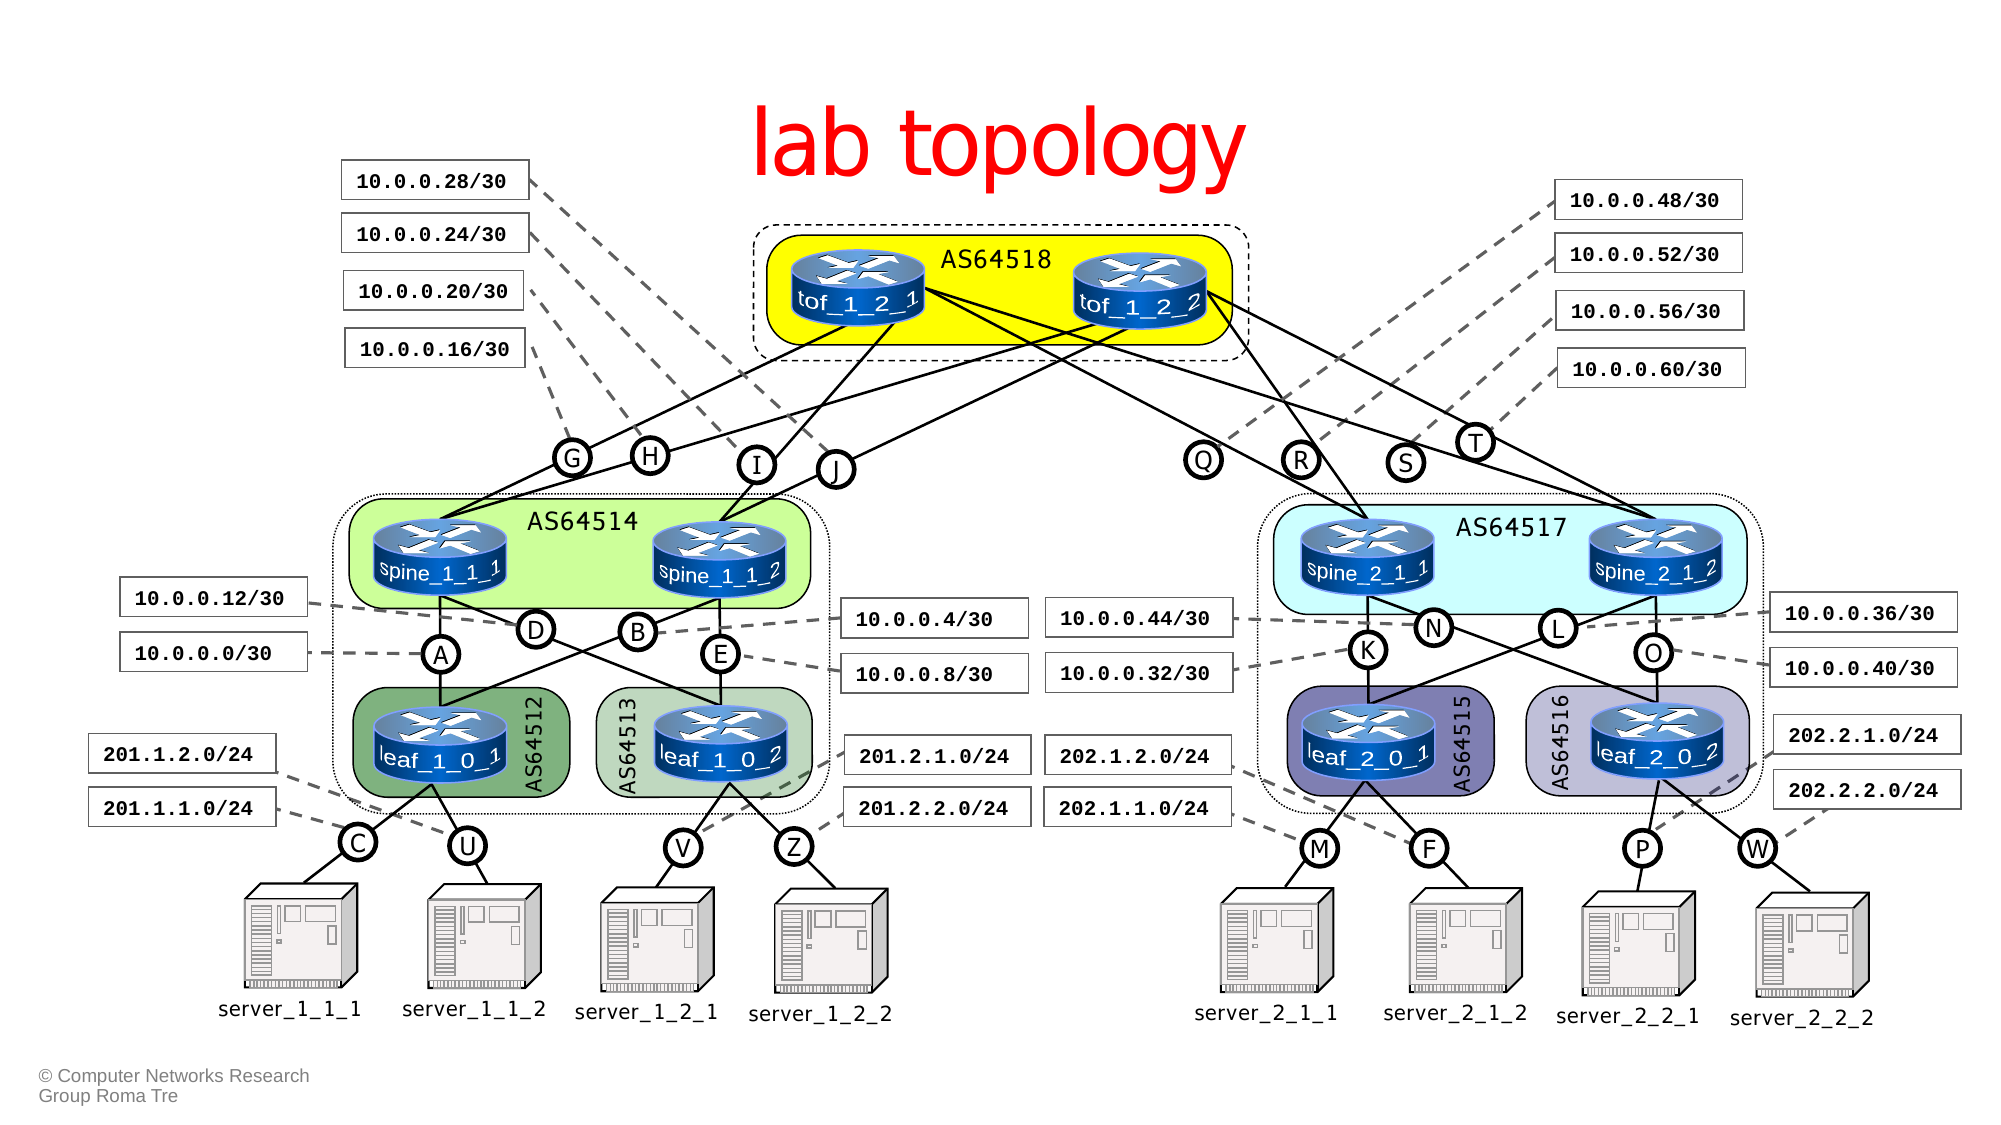

# lab topology
10.0.0.28/30

10.0.0.48/30

10.0.0.24/30

10.0.0.52/30

AS64518

tof_1_2_1

tof_1_2_2

10.0.0.20/30
10.0.0.56/30

10.0.0.16/30

10.0.0.60/30

T
H
G
Q
R
S
I
J

AS64514

AS64517

spine_1_1_1

spine_2_1_1

spine_2_1_2

spine_1_1_2
10.0.0.12/30
10.0.0.36/30
10.0.0.44/30
10.0.0.4/30

N
L
D

B

10.0.0.0/30
K
O
E
A
10.0.0.40/30

10.0.0.32/30

10.0.0.8/30

leaf_2_0_2

leaf_2_0_1

leaf_1_0_2

leaf_1_0_1
202.2.1.0/24
AS64516
AS64515
AS64512
AS64513
201.1.2.0/24
201.2.1.0/24
202.1.2.0/24

202.2.2.0/24

201.1.1.0/24
201.2.2.0/24
202.1.1.0/24

C

U
Z
V
M
F
P
W

server_1_1_1

server_1_1_2

server_1_2_1

server_2_1_1

server_2_1_2

server_1_2_2

server_2_2_1

server_2_2_2